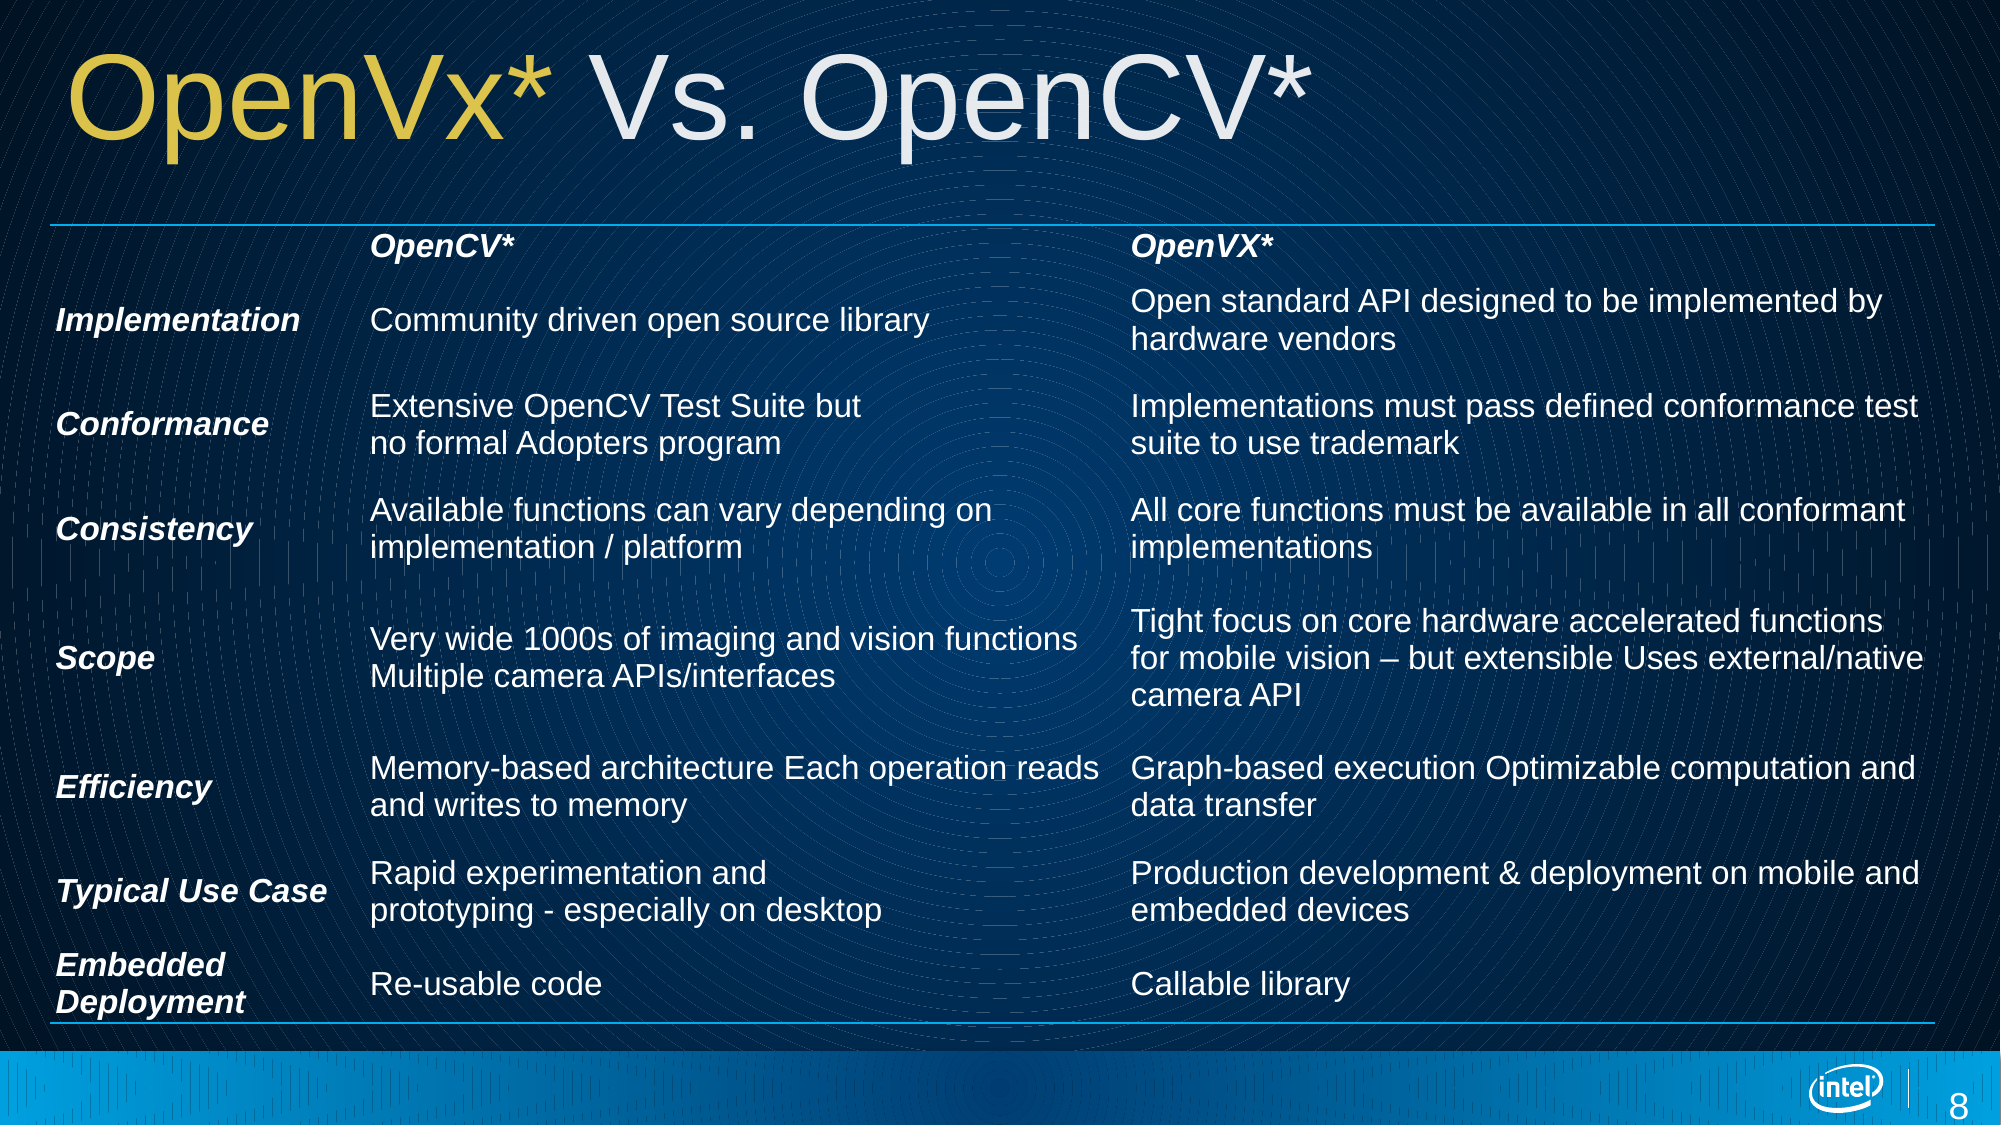

# OpenVx* Vs. OpenCV*
|  | OpenCV\* | OpenVX\* |
| --- | --- | --- |
| Implementation | Community driven open source library | Open standard API designed to be implemented by hardware vendors |
| Conformance | Extensive OpenCV Test Suite but  no formal Adopters program | Implementations must pass defined conformance test suite to use trademark |
| Consistency | Available functions can vary depending on implementation / platform | All core functions must be available in all conformant implementations |
| Scope | Very wide 1000s of imaging and vision functions Multiple camera APIs/interfaces | Tight focus on core hardware accelerated functions for mobile vision – but extensible Uses external/native camera API |
| Efficiency | Memory-based architecture Each operation reads and writes to memory | Graph-based execution Optimizable computation and data transfer |
| Typical Use Case | Rapid experimentation and  prototyping - especially on desktop | Production development & deployment on mobile and embedded devices |
| Embedded Deployment | Re-usable code | Callable library |
8